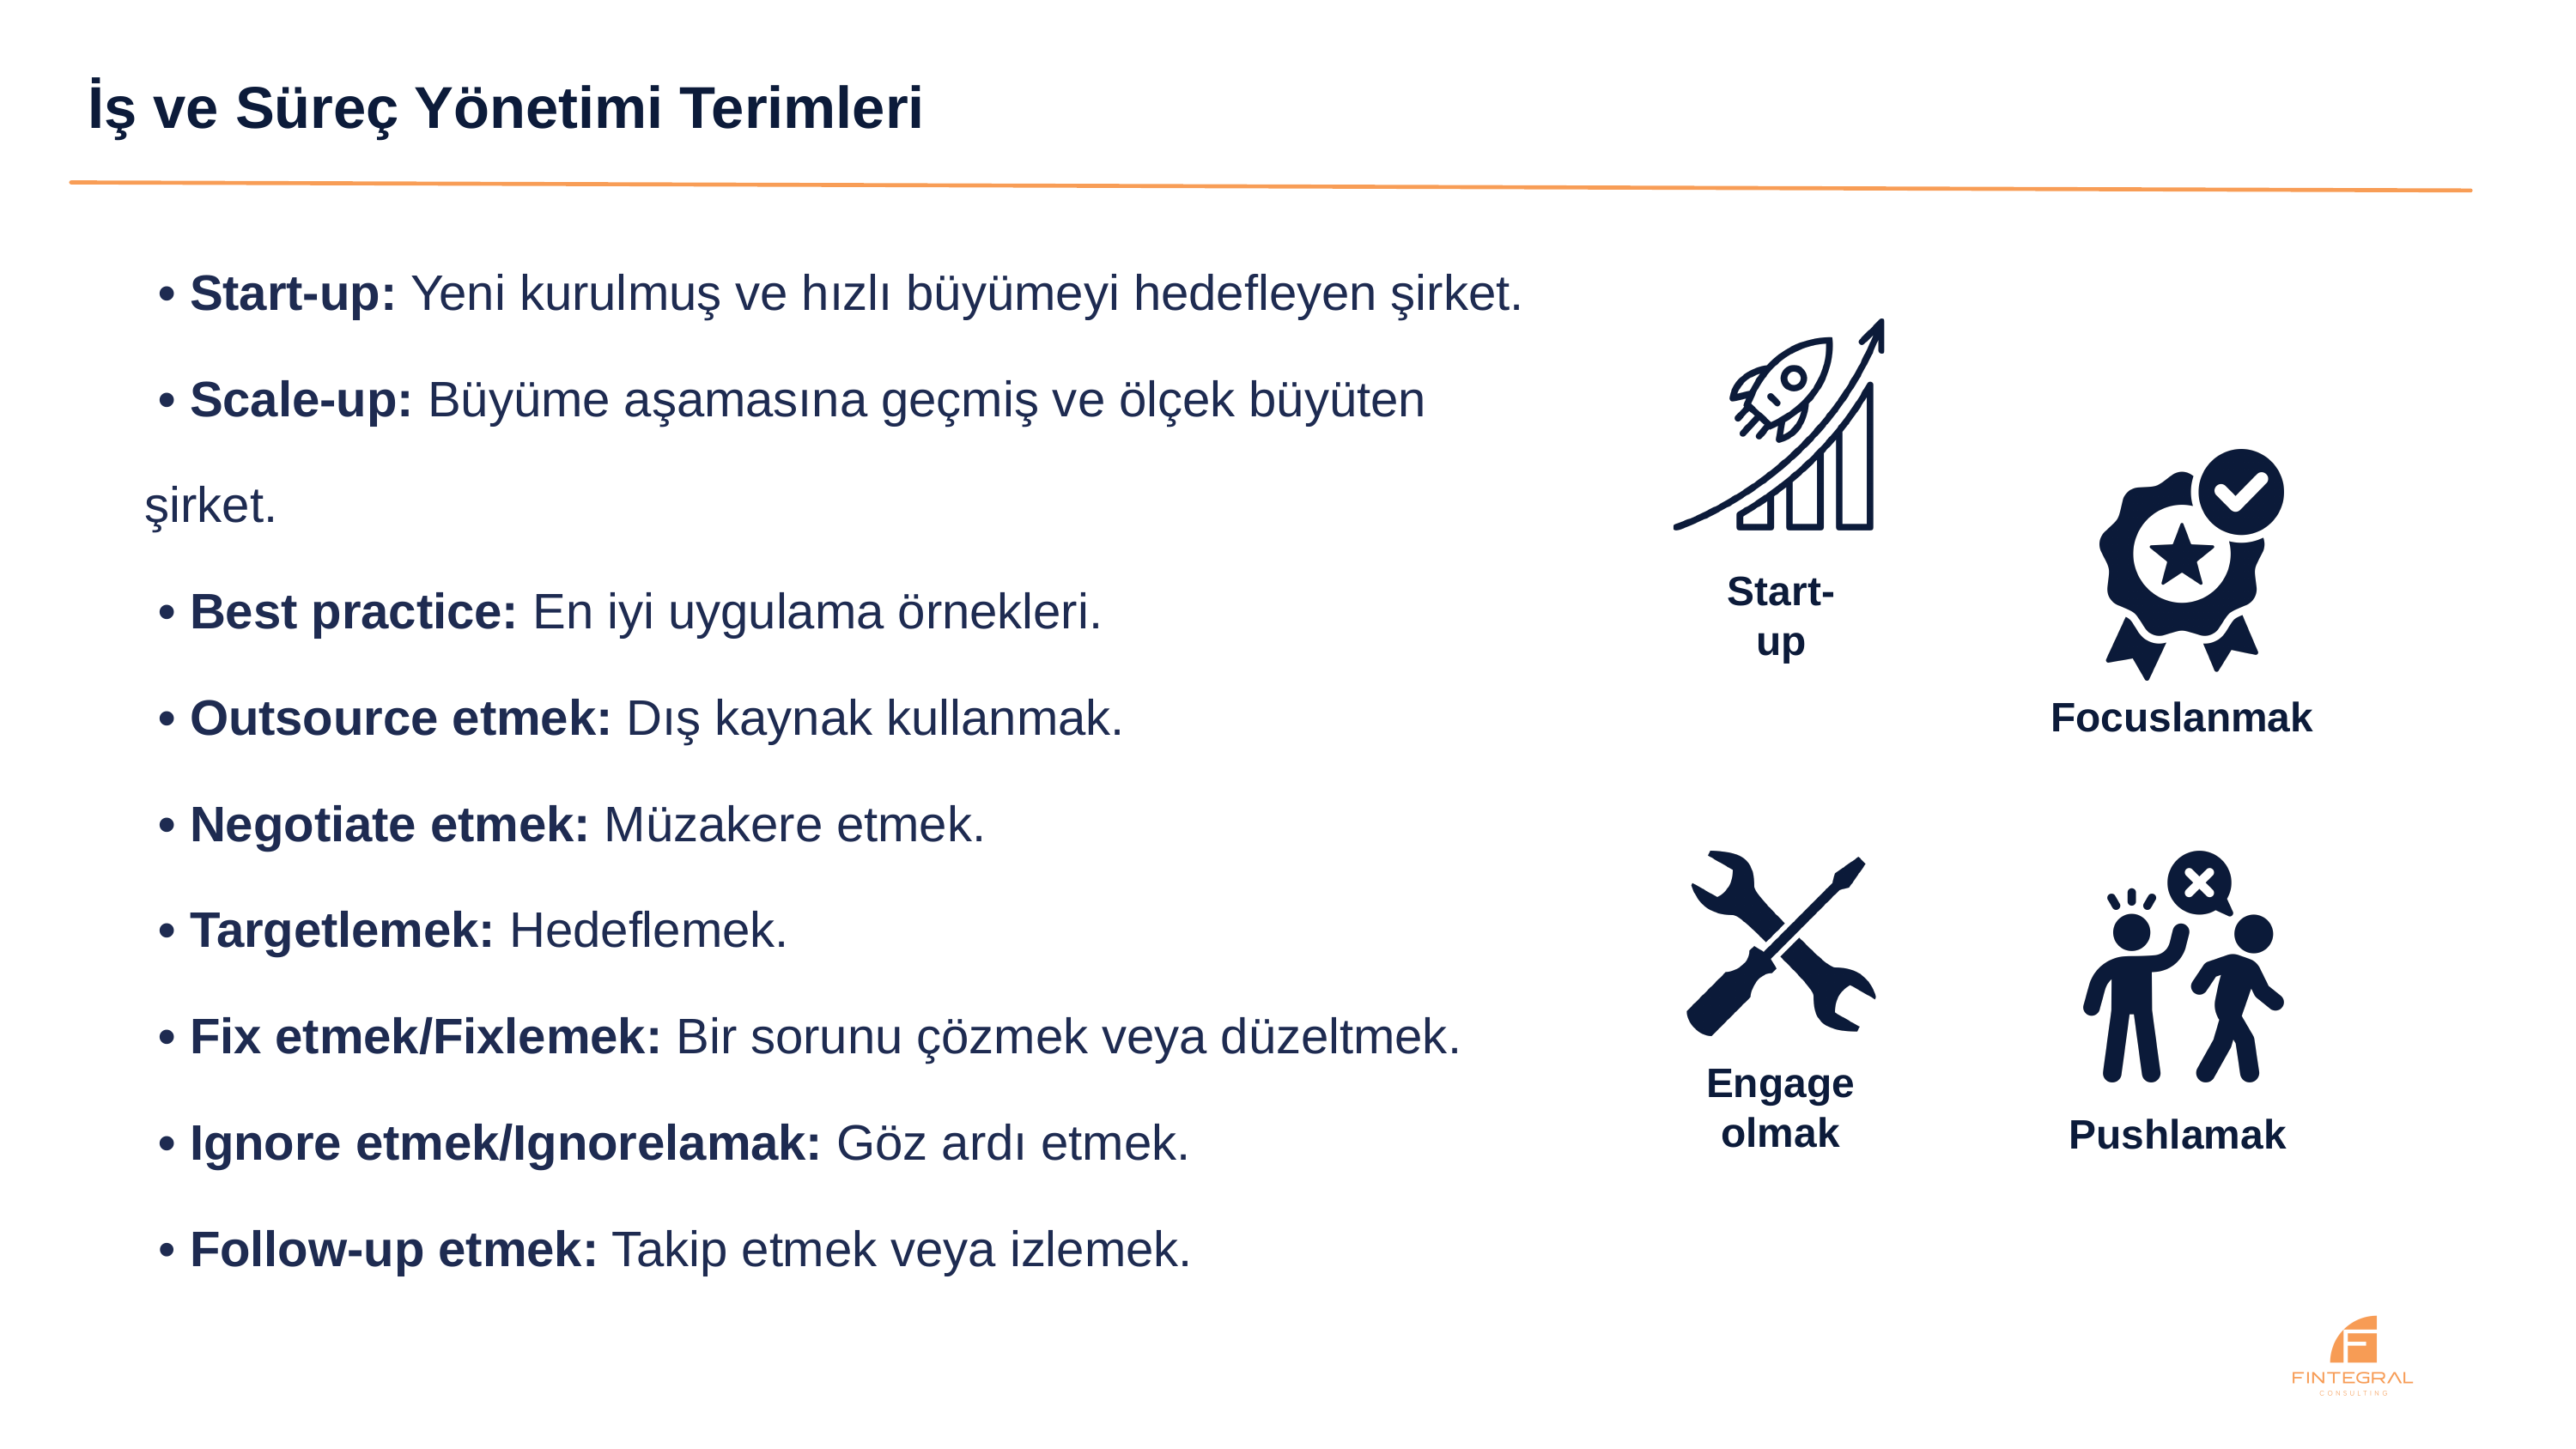

İş ve Süreç Yönetimi Terimleri

 • Start-up: Yeni kurulmuş ve hızlı büyümeyi hedefleyen şirket.
 • Scale-up: Büyüme aşamasına geçmiş ve ölçek büyüten şirket.
 • Best practice: En iyi uygulama örnekleri.
 • Outsource etmek: Dış kaynak kullanmak.
 • Negotiate etmek: Müzakere etmek.
 • Targetlemek: Hedeflemek.
 • Fix etmek/Fixlemek: Bir sorunu çözmek veya düzeltmek.
 • Ignore etmek/Ignorelamak: Göz ardı etmek.
 • Follow-up etmek: Takip etmek veya izlemek.

Start-up
Focuslanmak

Engage olmak
Pushlamak